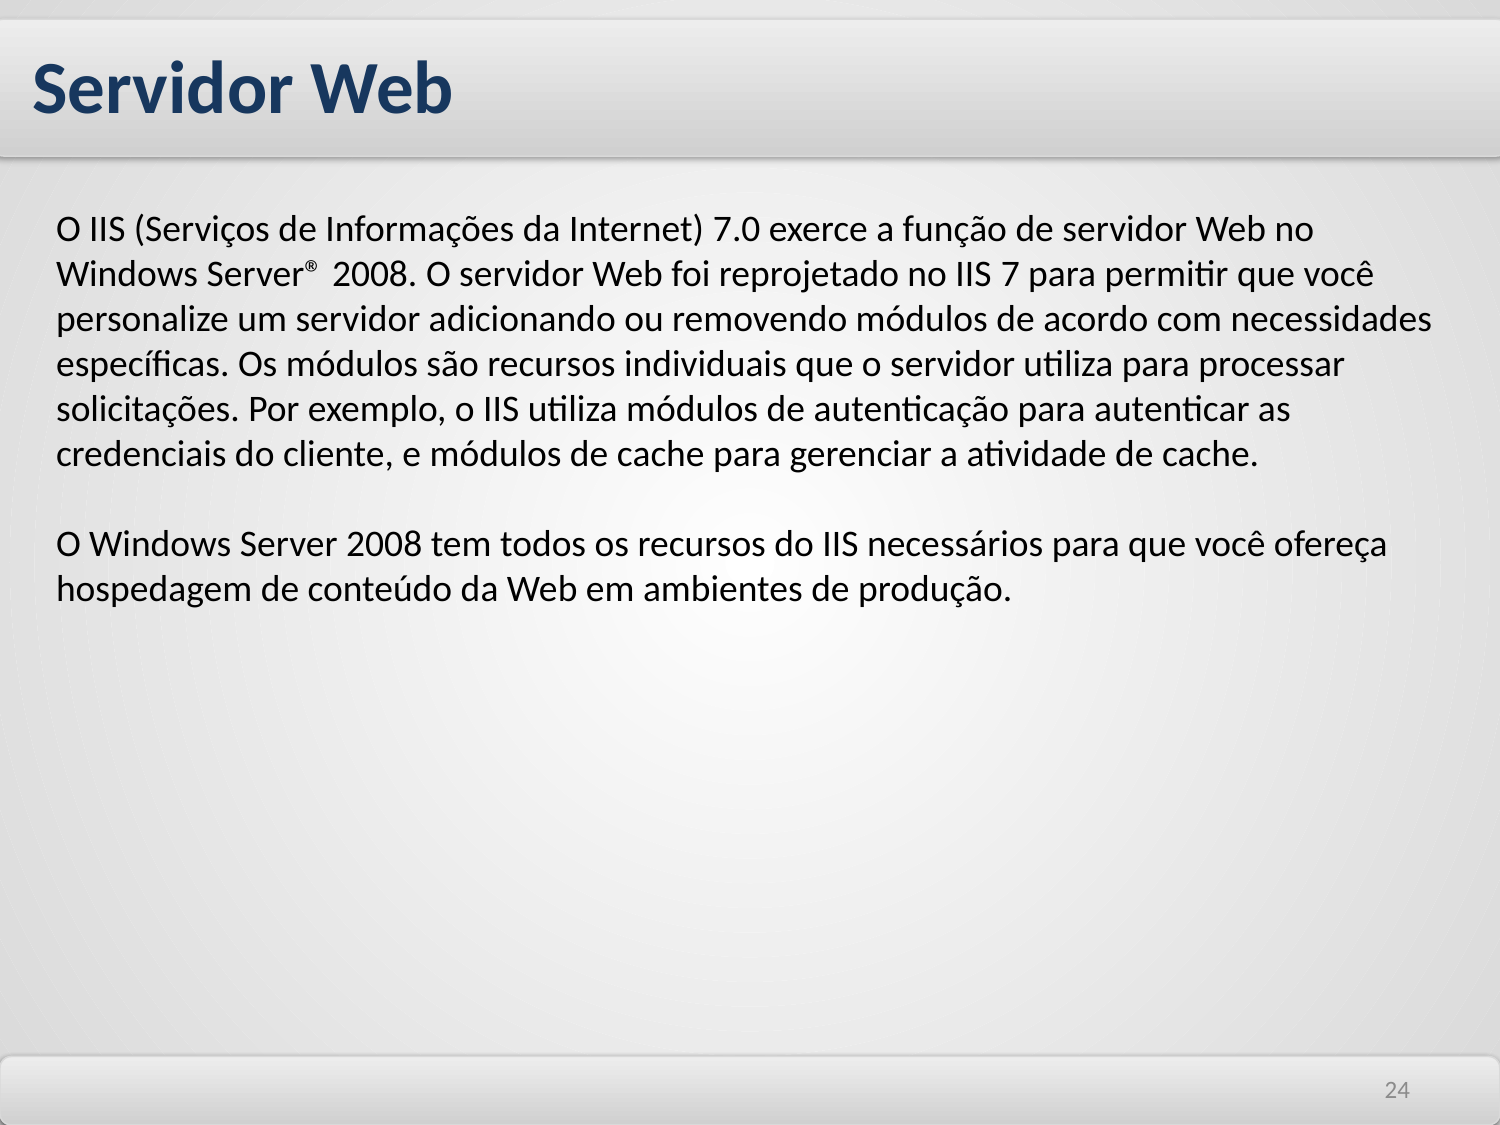

Servidor Web
O IIS (Serviços de Informações da Internet) 7.0 exerce a função de servidor Web no Windows Server® 2008. O servidor Web foi reprojetado no IIS 7 para permitir que você personalize um servidor adicionando ou removendo módulos de acordo com necessidades específicas. Os módulos são recursos individuais que o servidor utiliza para processar solicitações. Por exemplo, o IIS utiliza módulos de autenticação para autenticar as credenciais do cliente, e módulos de cache para gerenciar a atividade de cache.

O Windows Server 2008 tem todos os recursos do IIS necessários para que você ofereça hospedagem de conteúdo da Web em ambientes de produção.

24
24